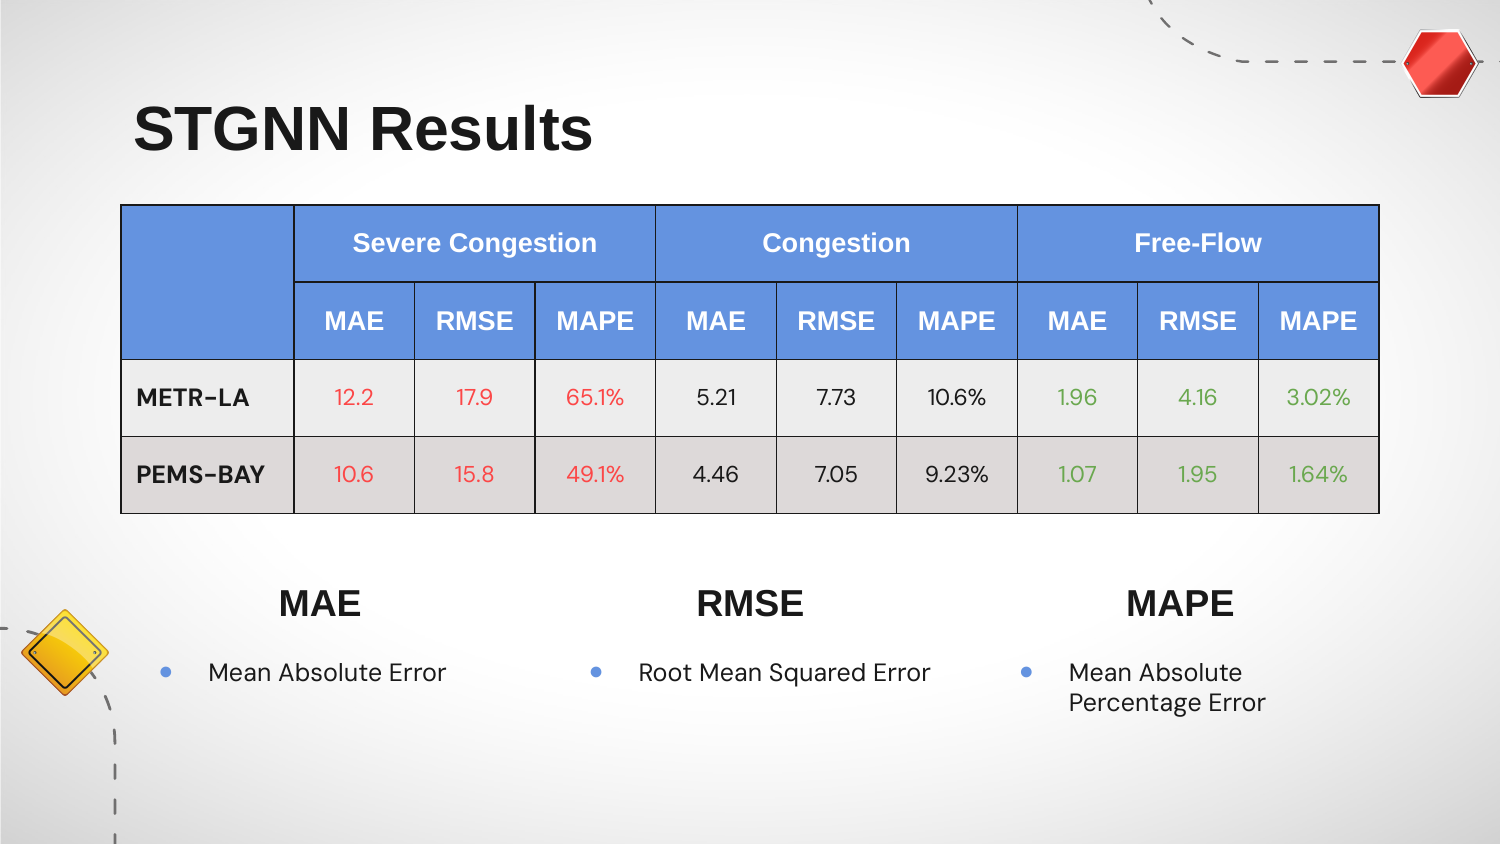

# STGNN Results
|  | Severe Congestion |  |  | Congestion |  |  | Free-Flow |  |  |
| --- | --- | --- | --- | --- | --- | --- | --- | --- | --- |
|  | MAE | RMSE | MAPE | MAE | RMSE | MAPE | MAE | RMSE | MAPE |
| METR-LA | 12.2 | 17.9 | 65.1% | 5.21 | 7.73 | 10.6% | 1.96 | 4.16 | 3.02% |
| PEMS-BAY | 10.6 | 15.8 | 49.1% | 4.46 | 7.05 | 9.23% | 1.07 | 1.95 | 1.64% |
MAE

RMSE

MAPE

Mean Absolute Error
Root Mean Squared Error
Mean Absolute Percentage Error